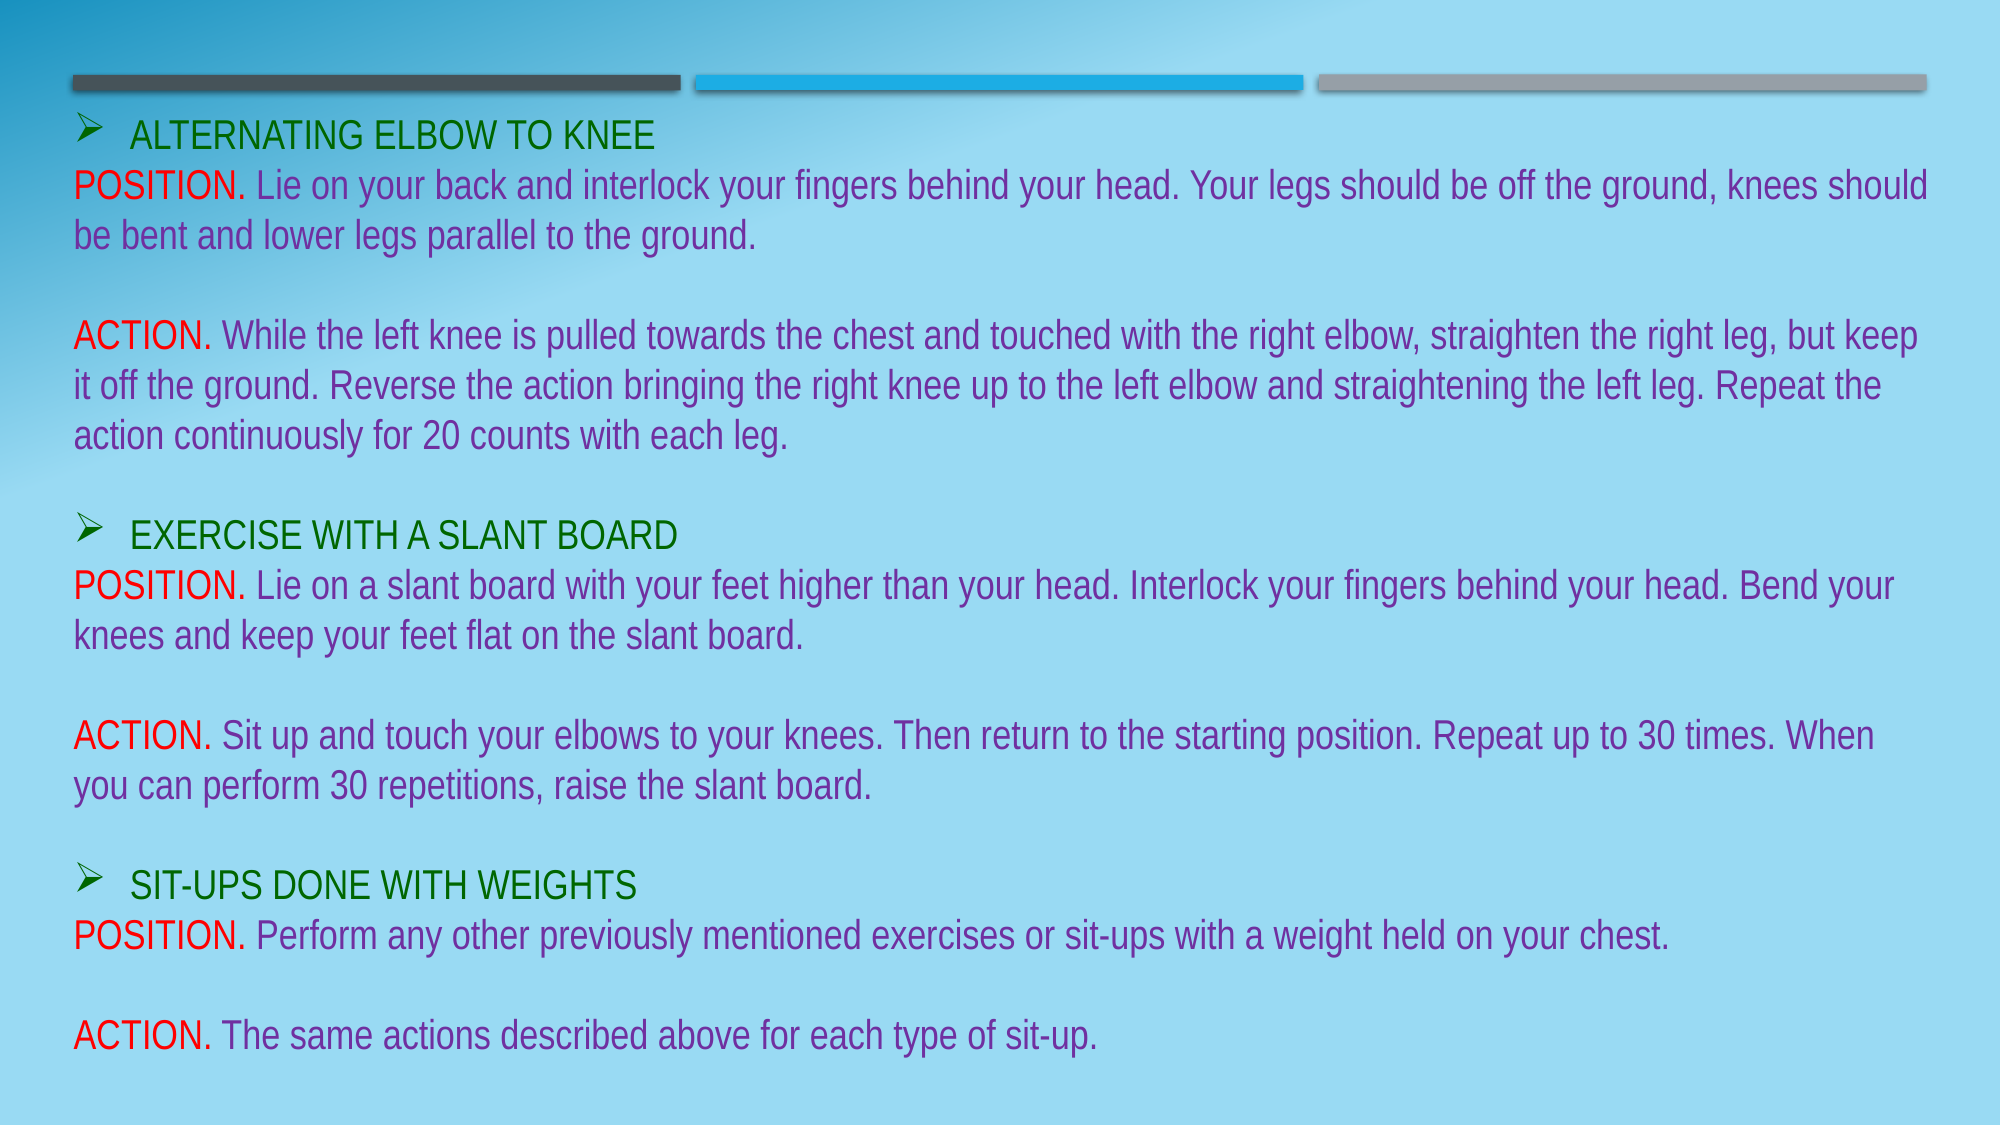

ALTERNATING ELBOW TO KNEE
POSITION. Lie on your back and interlock your fingers behind your head. Your legs should be off the ground, knees should be bent and lower legs parallel to the ground.

ACTION. While the left knee is pulled towards the chest and touched with the right elbow, straighten the right leg, but keep it off the ground. Reverse the action bringing the right knee up to the left elbow and straightening the left leg. Repeat the action continuously for 20 counts with each leg.

EXERCISE WITH A SLANT BOARD
POSITION. Lie on a slant board with your feet higher than your head. Interlock your fingers behind your head. Bend your knees and keep your feet flat on the slant board.

ACTION. Sit up and touch your elbows to your knees. Then return to the starting position. Repeat up to 30 times. When you can perform 30 repetitions, raise the slant board.

SIT-UPS DONE WITH WEIGHTS
POSITION. Perform any other previously mentioned exercises or sit-ups with a weight held on your chest.

ACTION. The same actions described above for each type of sit-up.